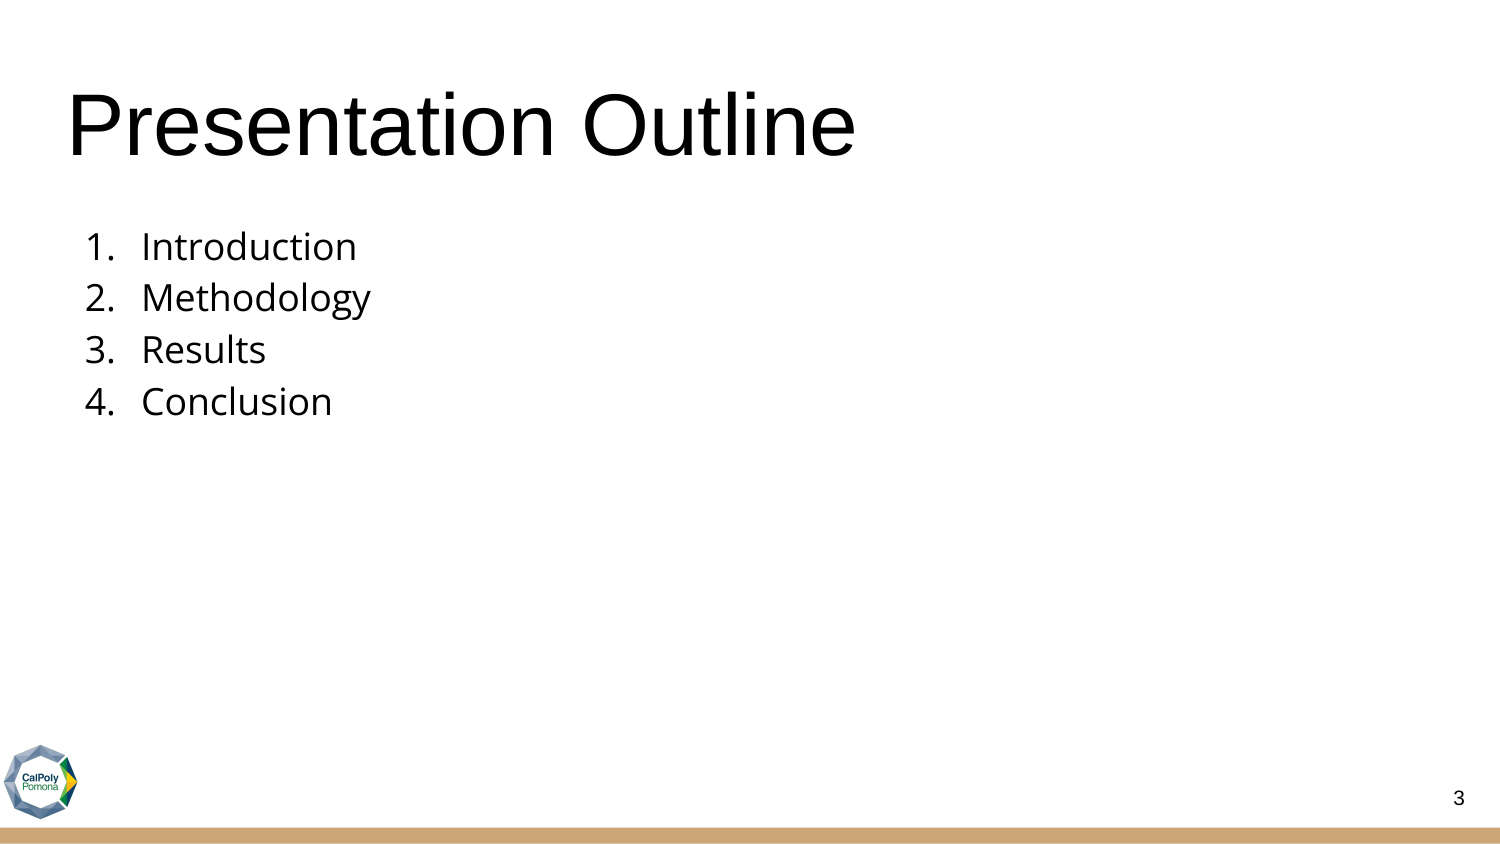

# Presentation Outline
Introduction
Methodology
Results
Conclusion
3